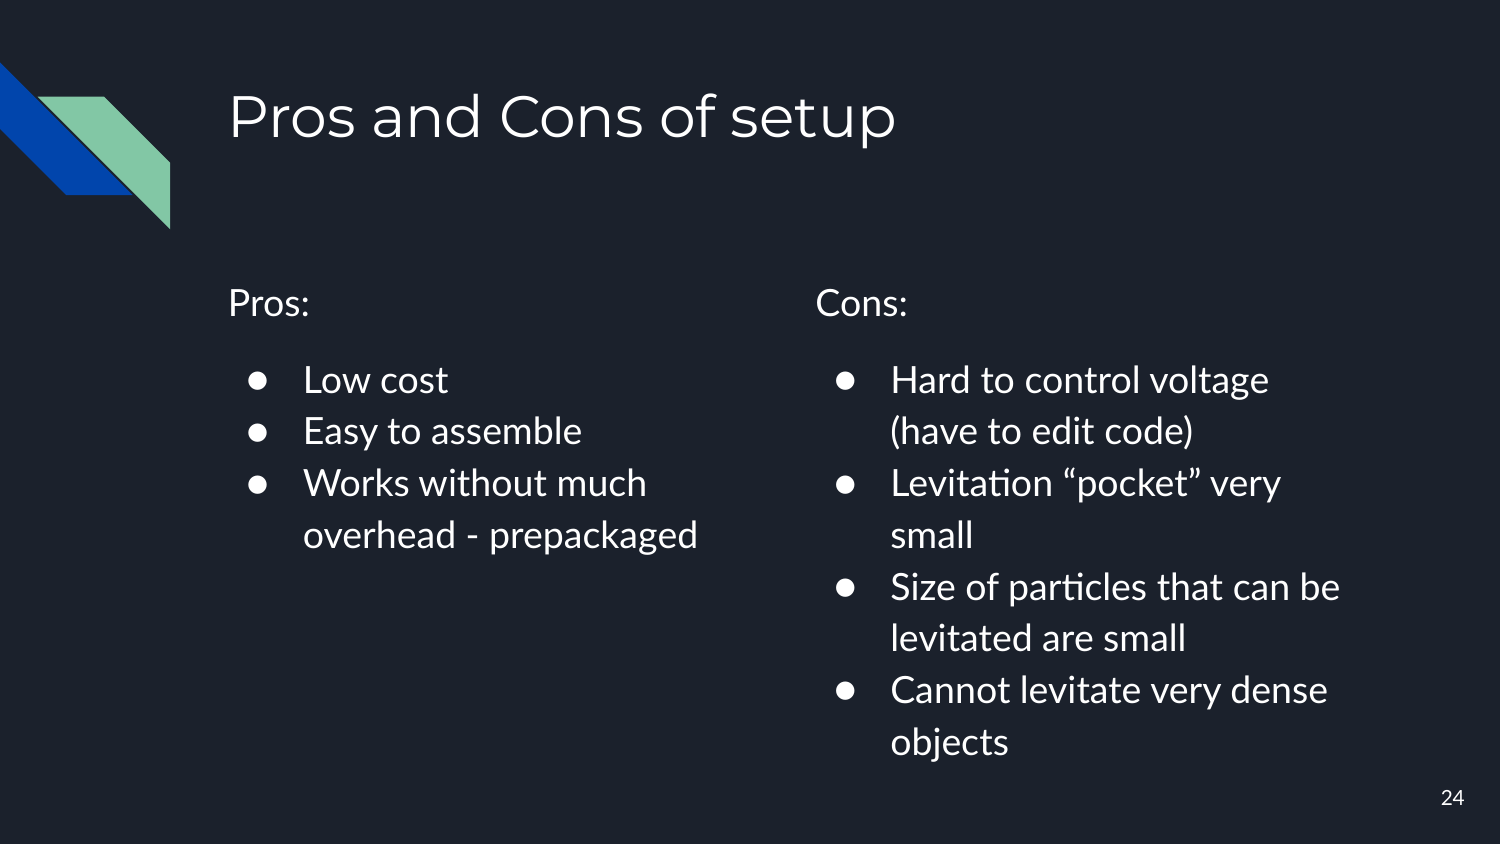

# Pros and Cons of setup
Pros:
Low cost
Easy to assemble
Works without much overhead - prepackaged
Cons:
Hard to control voltage (have to edit code)
Levitation “pocket” very small
Size of particles that can be levitated are small
Cannot levitate very dense objects
24